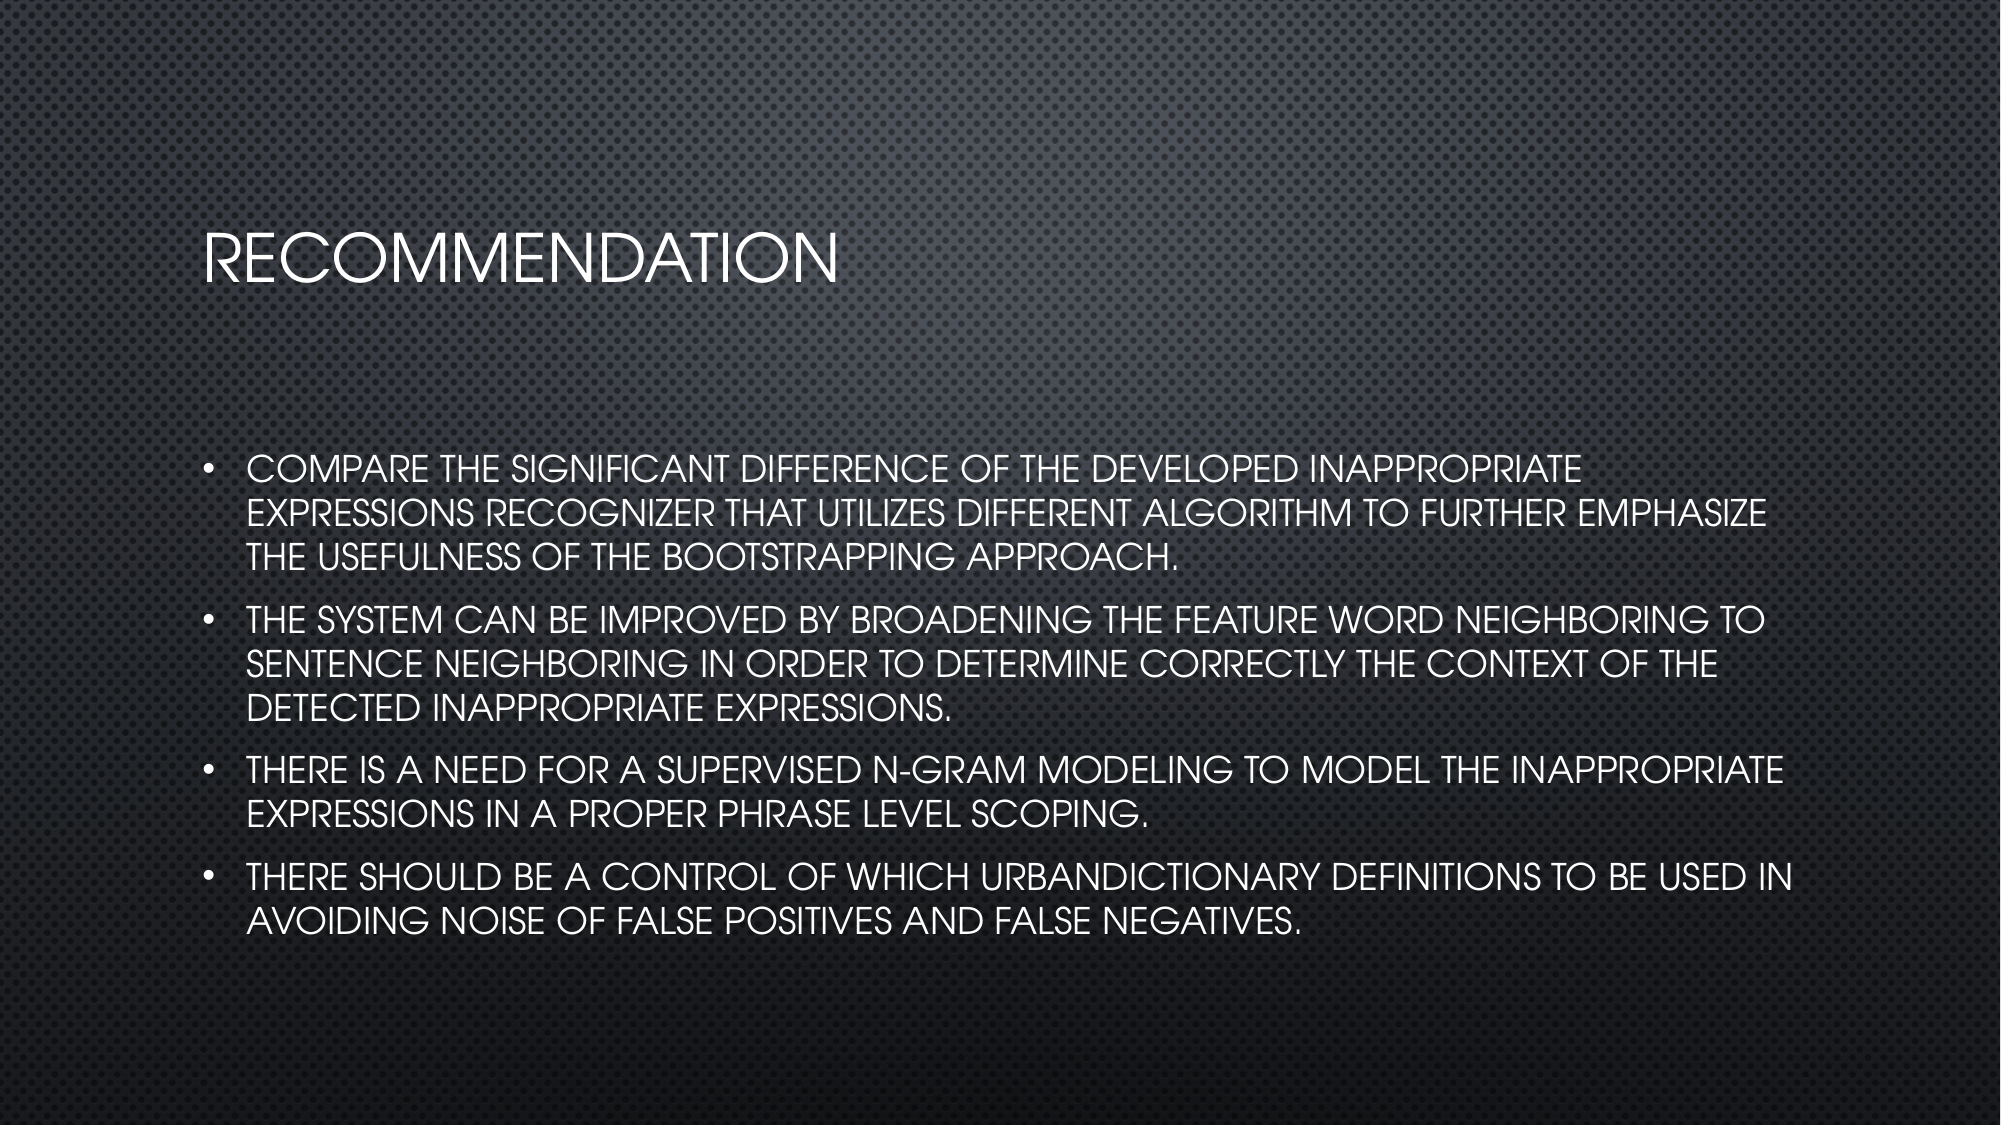

# RECOMMENDATION
Compare the significant difference of the developed inappropriate expressions recognizer that utilizes different algorithm to further emphasize the usefulness of the bootstrapping approach.
The system can be improved by broadening the feature word neighboring to sentence neighboring in order to determine correctly the context of the detected inappropriate expressions.
There is a need for a supervised N-Gram Modeling to model the inappropriate expressions in a proper phrase level scoping.
There should be a control of which UrbanDictionary definitions to be used in avoiding noise of false positives and false negatives.